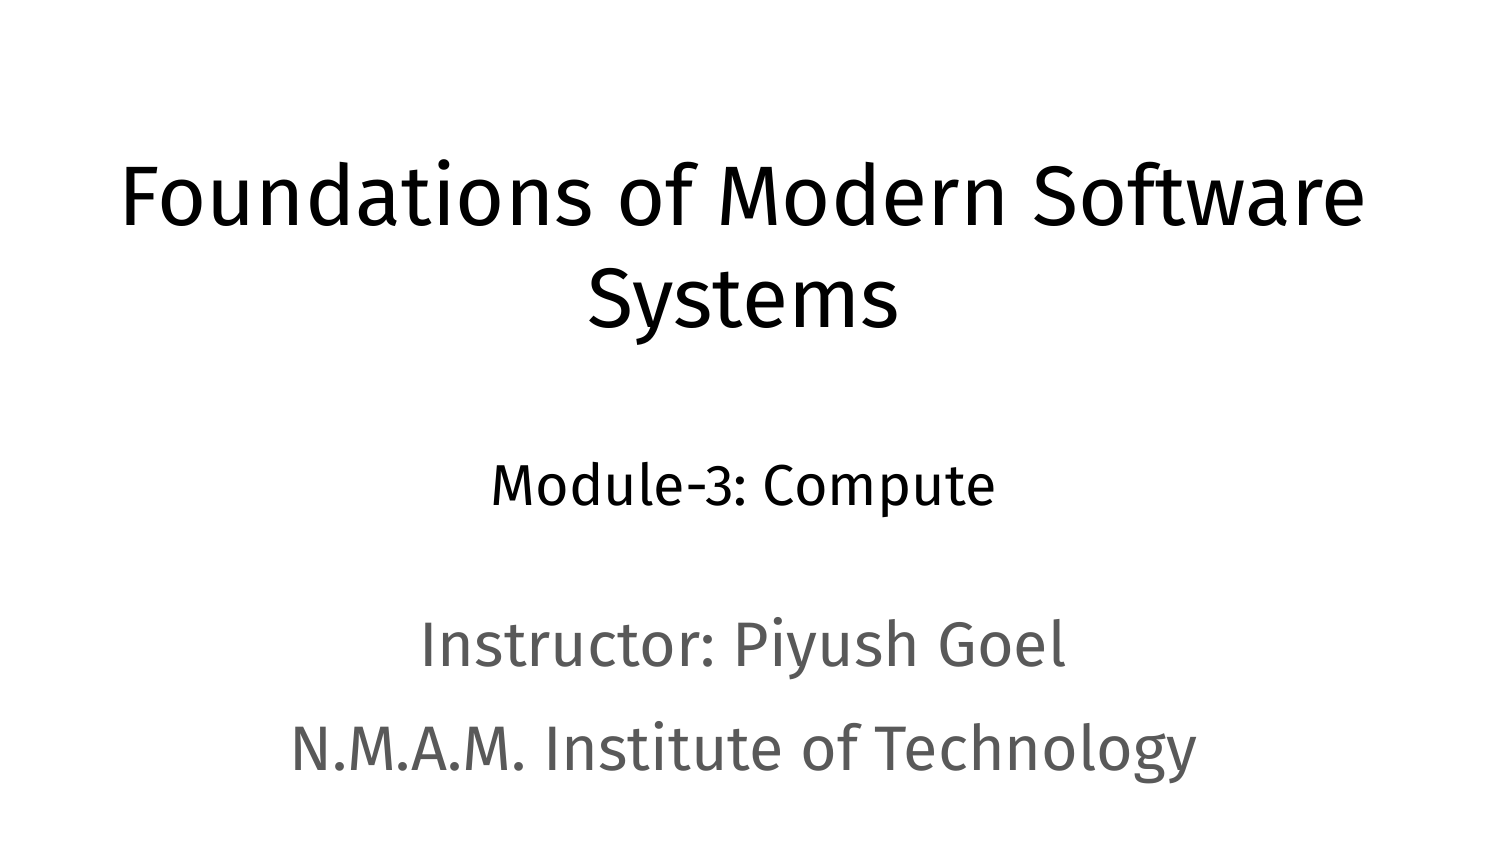

# Foundations of Modern Software Systems

Module-3: Compute
Instructor: Piyush Goel
N.M.A.M. Institute of Technology